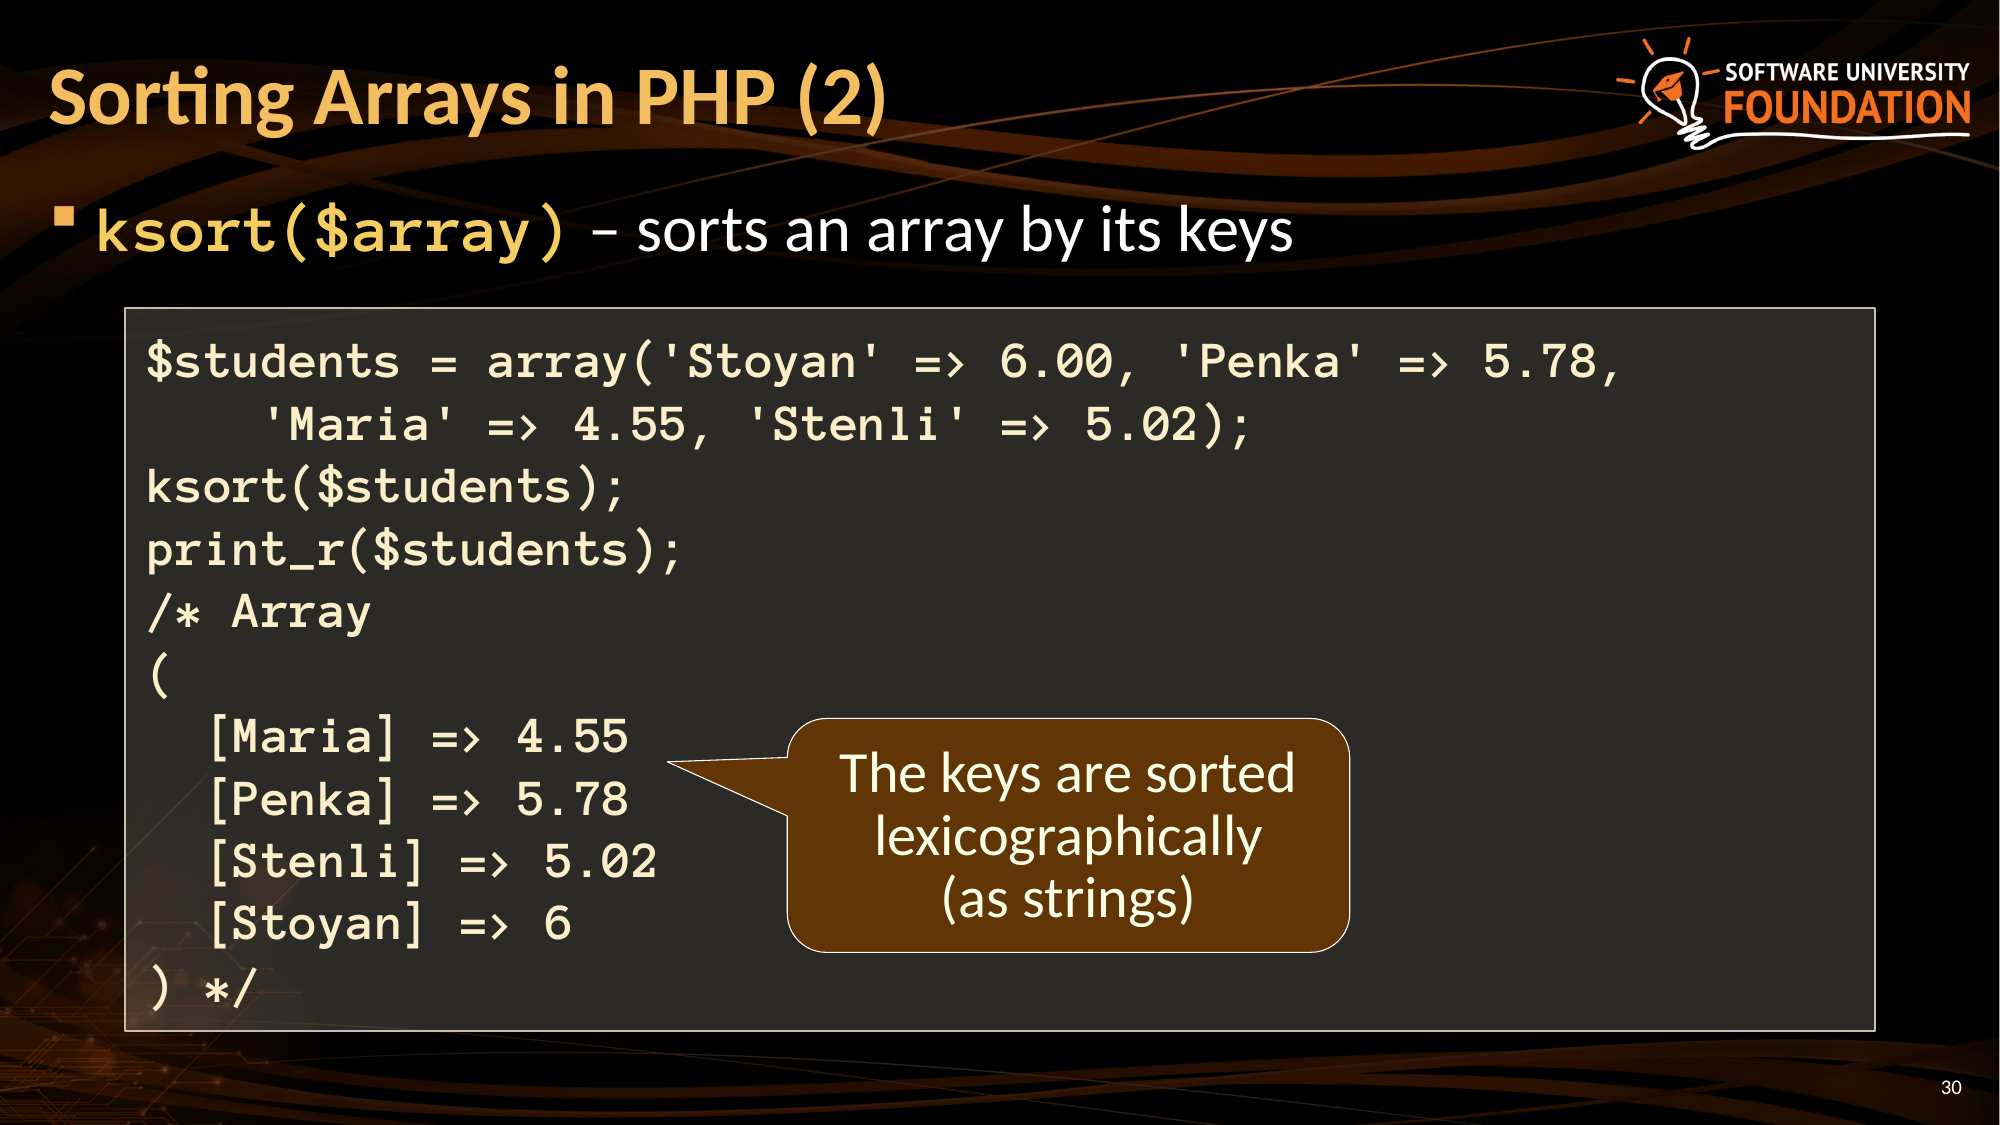

# Sorting Arrays in PHP (2)
ksort($array) – sorts an array by its keys

$students = array('Stoyan' => 6.00, 'Penka' => 5.78,
    'Maria' => 4.55, 'Stenli' => 5.02);
ksort($students);
print_r($students);
/* Array
(
  [Maria] => 4.55
  [Penka] => 5.78
  [Stenli] => 5.02
  [Stoyan] => 6
) */
The keys are sorted lexicographically
(as strings)
30